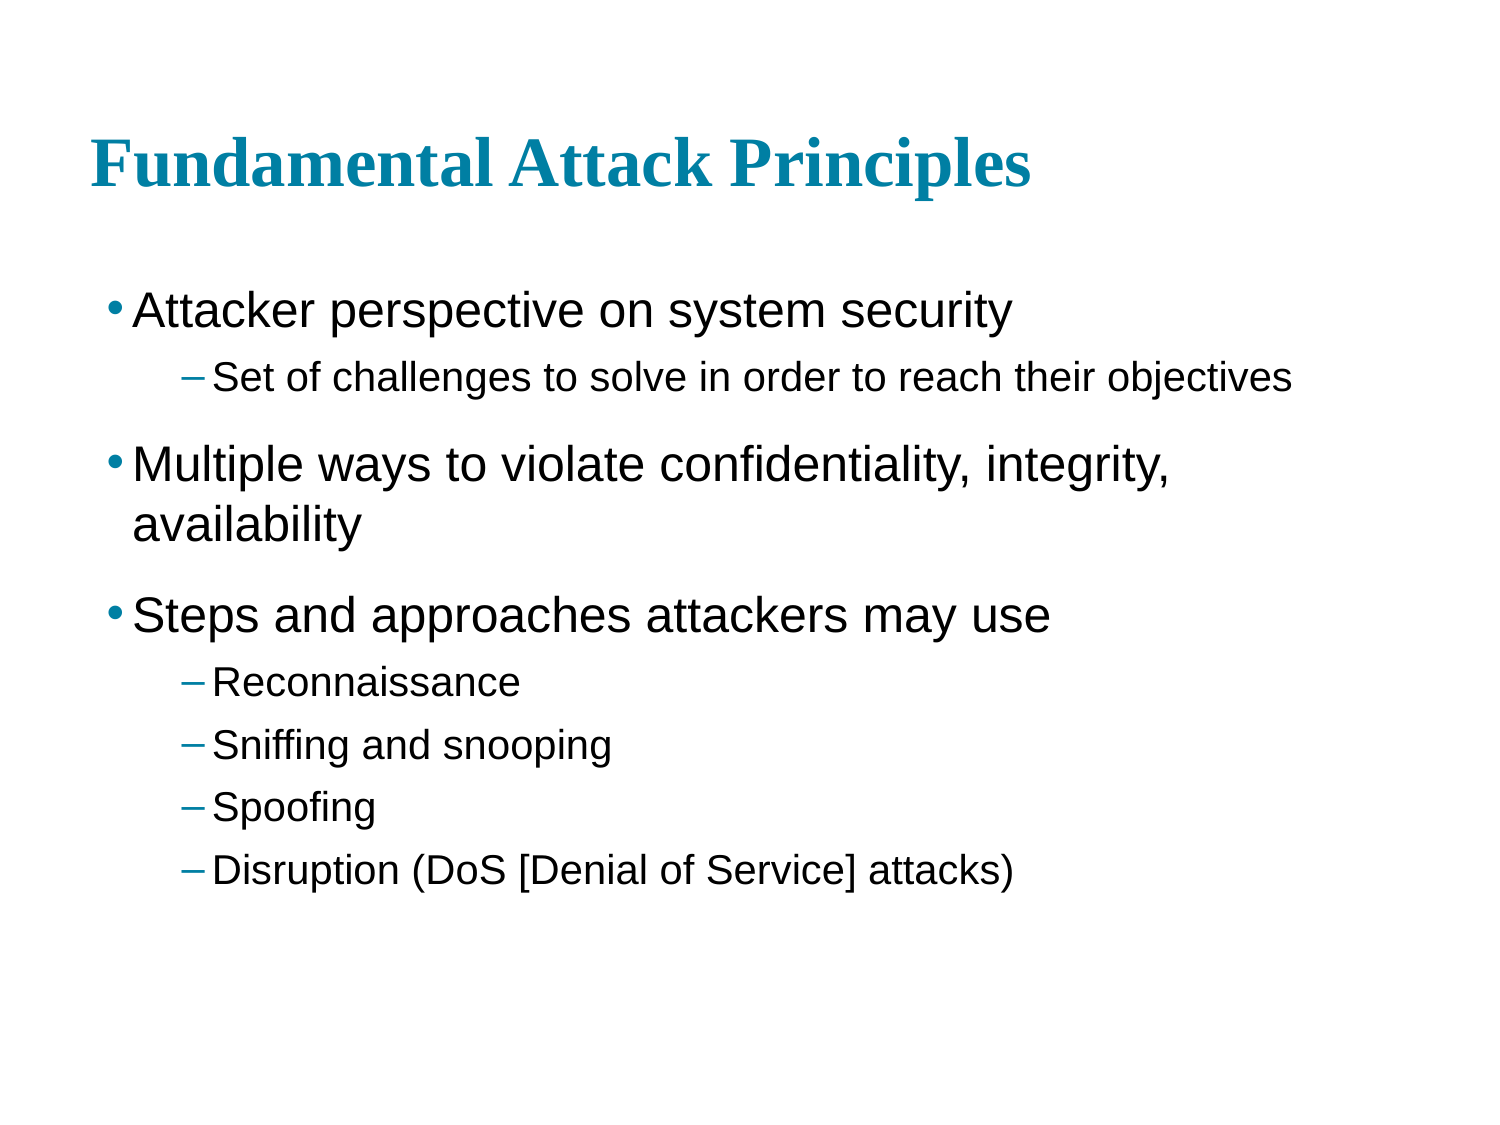

# Fundamental Attack Principles
Attacker perspective on system security
Set of challenges to solve in order to reach their objectives
Multiple ways to violate confidentiality, integrity, availability
Steps and approaches attackers may use
Reconnaissance
Sniffing and snooping
Spoofing
Disruption (DoS [Denial of Service] attacks)